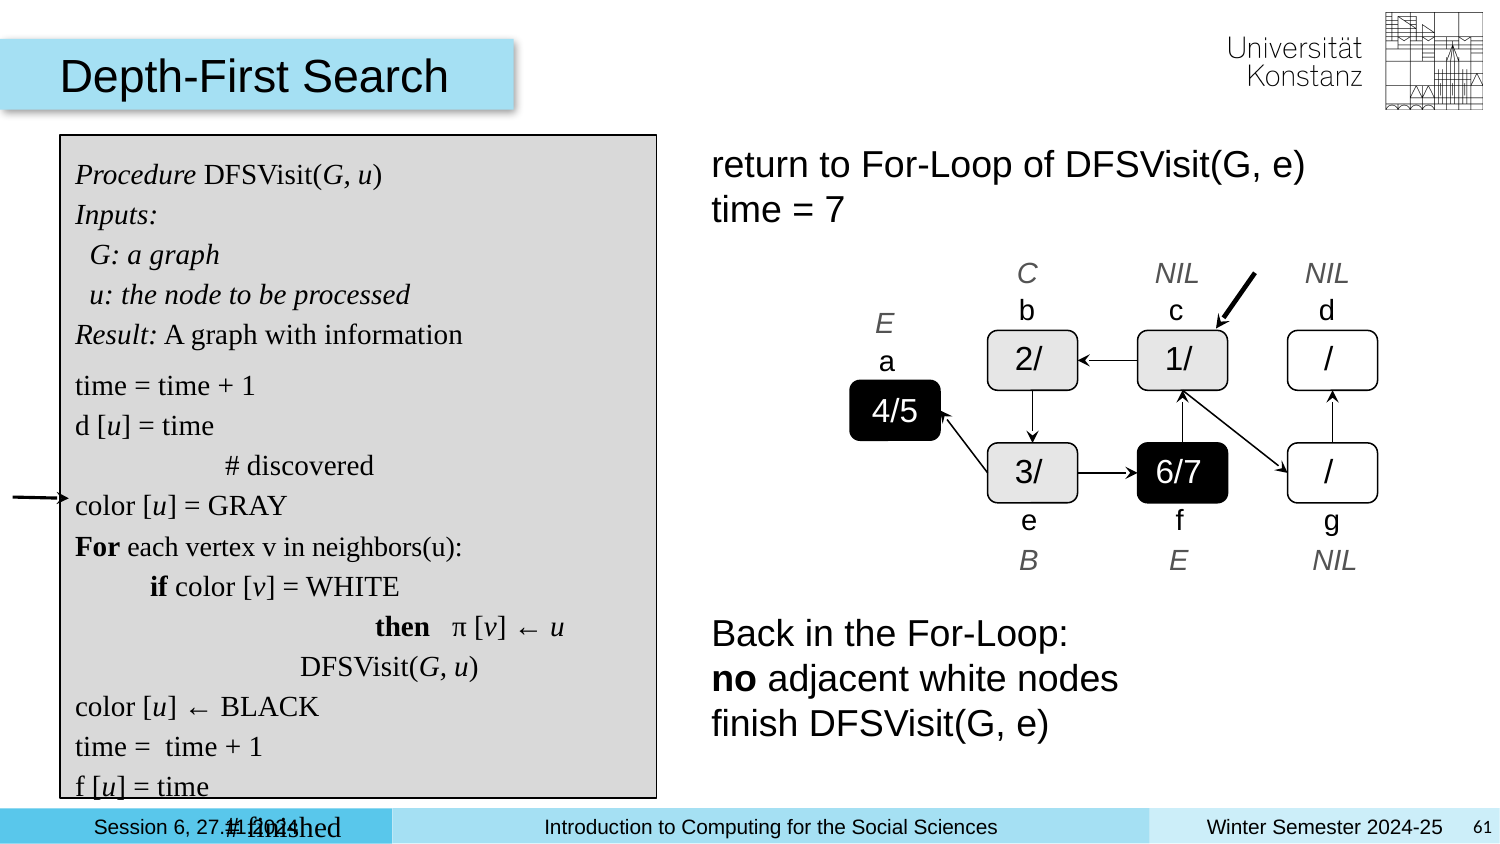

Depth-First Search

return to For-Loop of DFSVisit(G, e)
time = 7
Procedure DFSVisit(G, u)
Inputs:
  G: a graph
  u: the node to be processed
Result: A graph with information
time = time + 1
d [u] = time				# discovered
color [u] = GRAY
For each vertex v in neighbors(u):
if color [v] = WHITE
		then   π [v] ← u
DFSVisit(G, u)
color [u] ← BLACK
time =  time + 1
f [u] = time				# finished
C
NIL
NIL
b
c
d
E
2/
1/
/
a
4/5
3/
6/7
/
e
f
g
B
E
NIL
Back in the For-Loop:
no adjacent white nodes
finish DFSVisit(G, e)